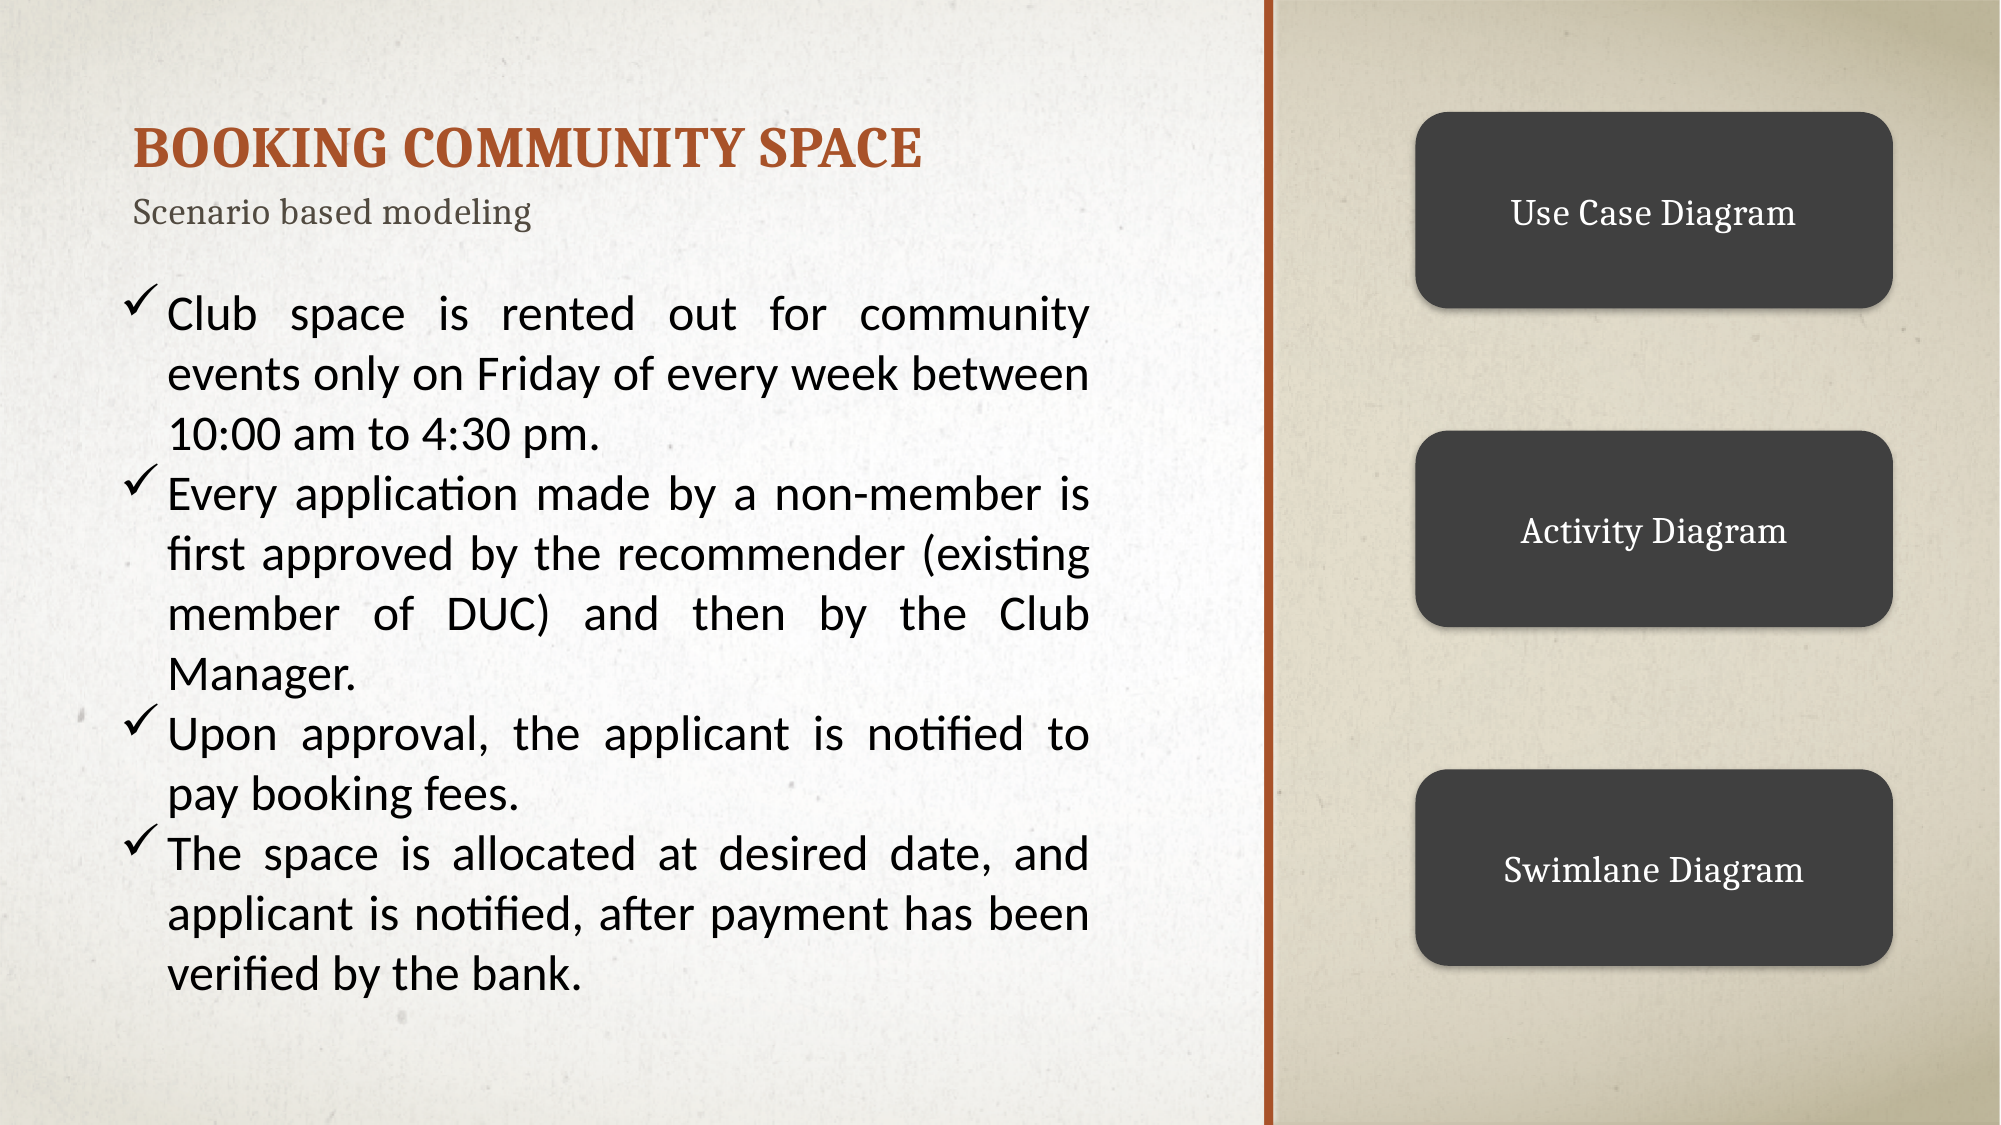

# Booking community space
Use Case Diagram
Scenario based modeling
Club space is rented out for community events only on Friday of every week between 10:00 am to 4:30 pm.
Every application made by a non-member is first approved by the recommender (existing member of DUC) and then by the Club Manager.
Upon approval, the applicant is notified to pay booking fees.
The space is allocated at desired date, and applicant is notified, after payment has been verified by the bank.
Activity Diagram
Swimlane Diagram